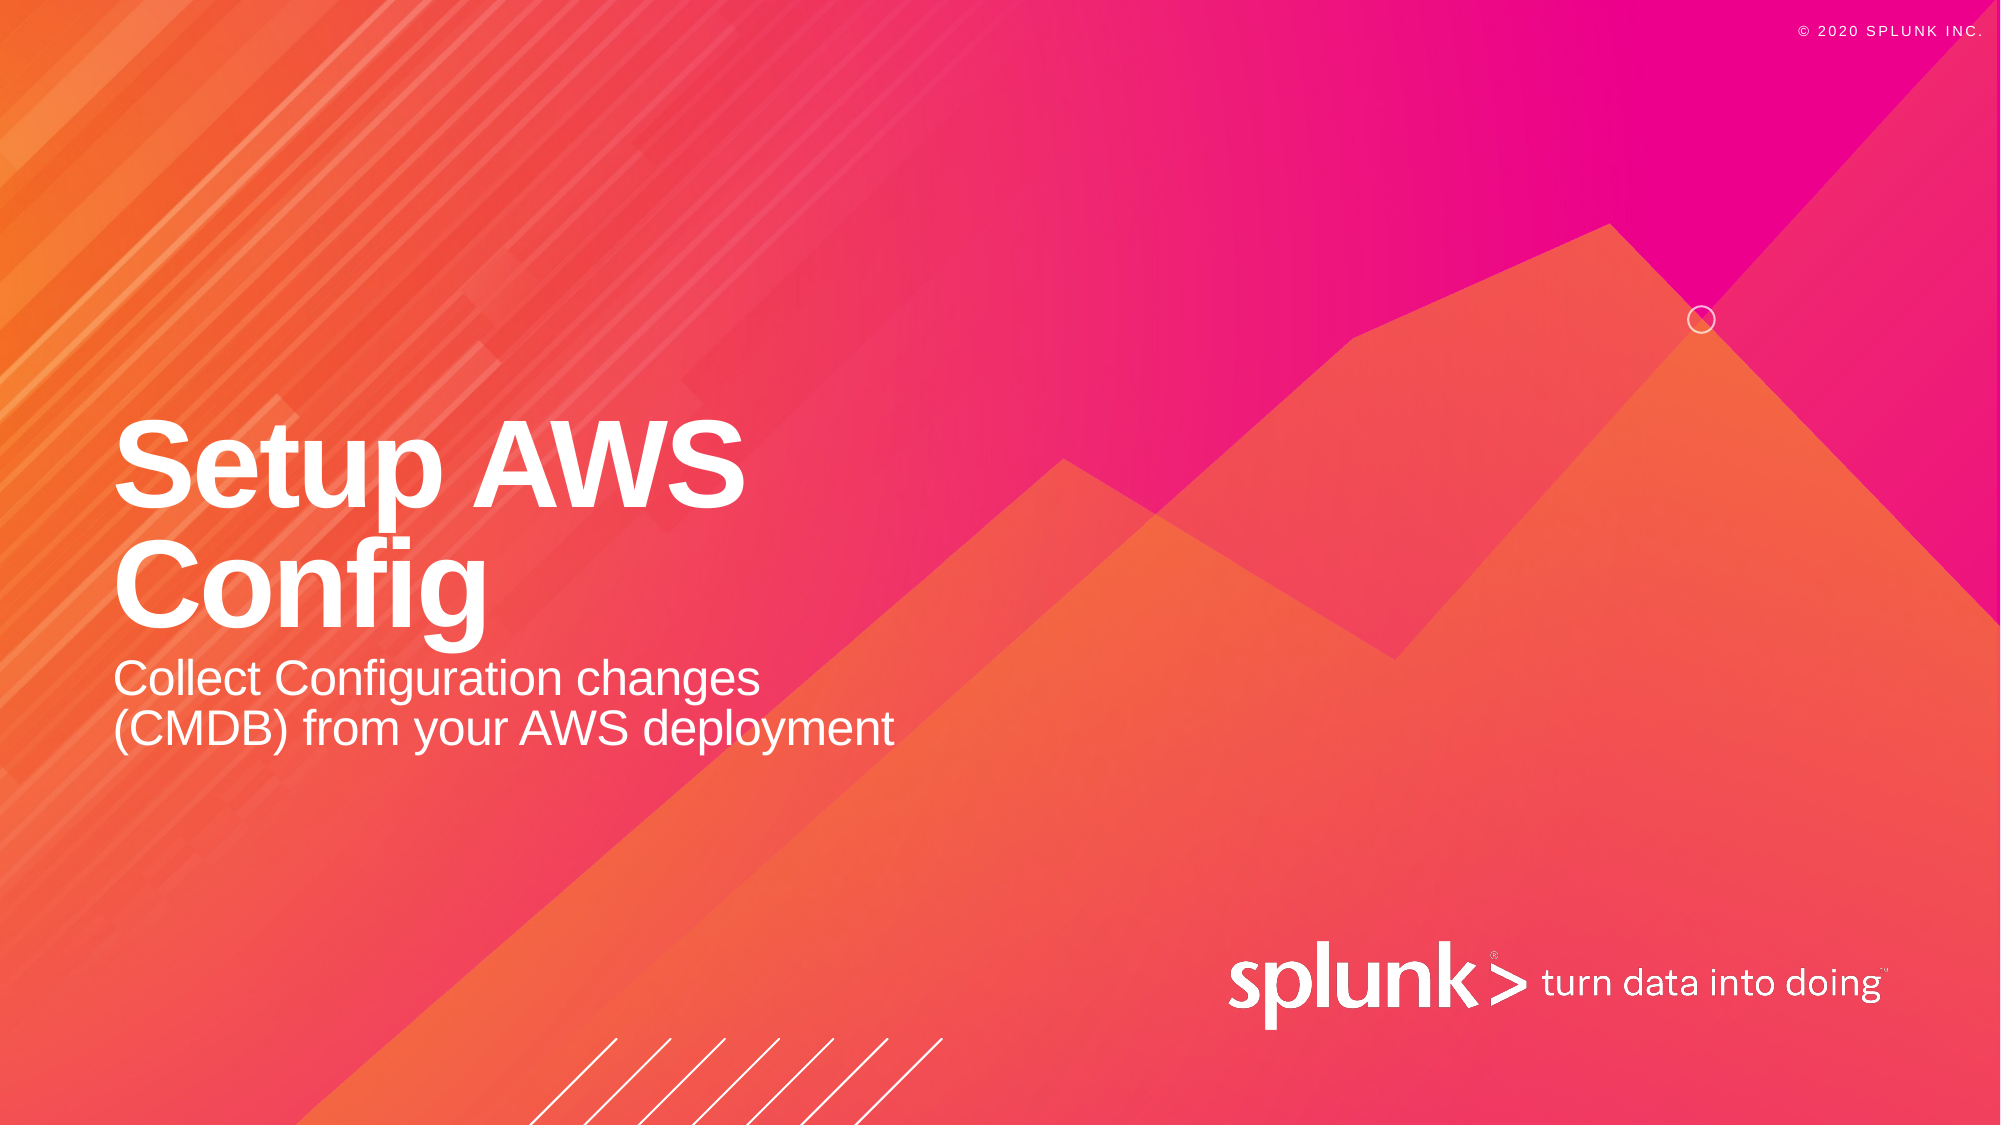

# Setup AWS Config
Collect Configuration changes (CMDB) from your AWS deployment